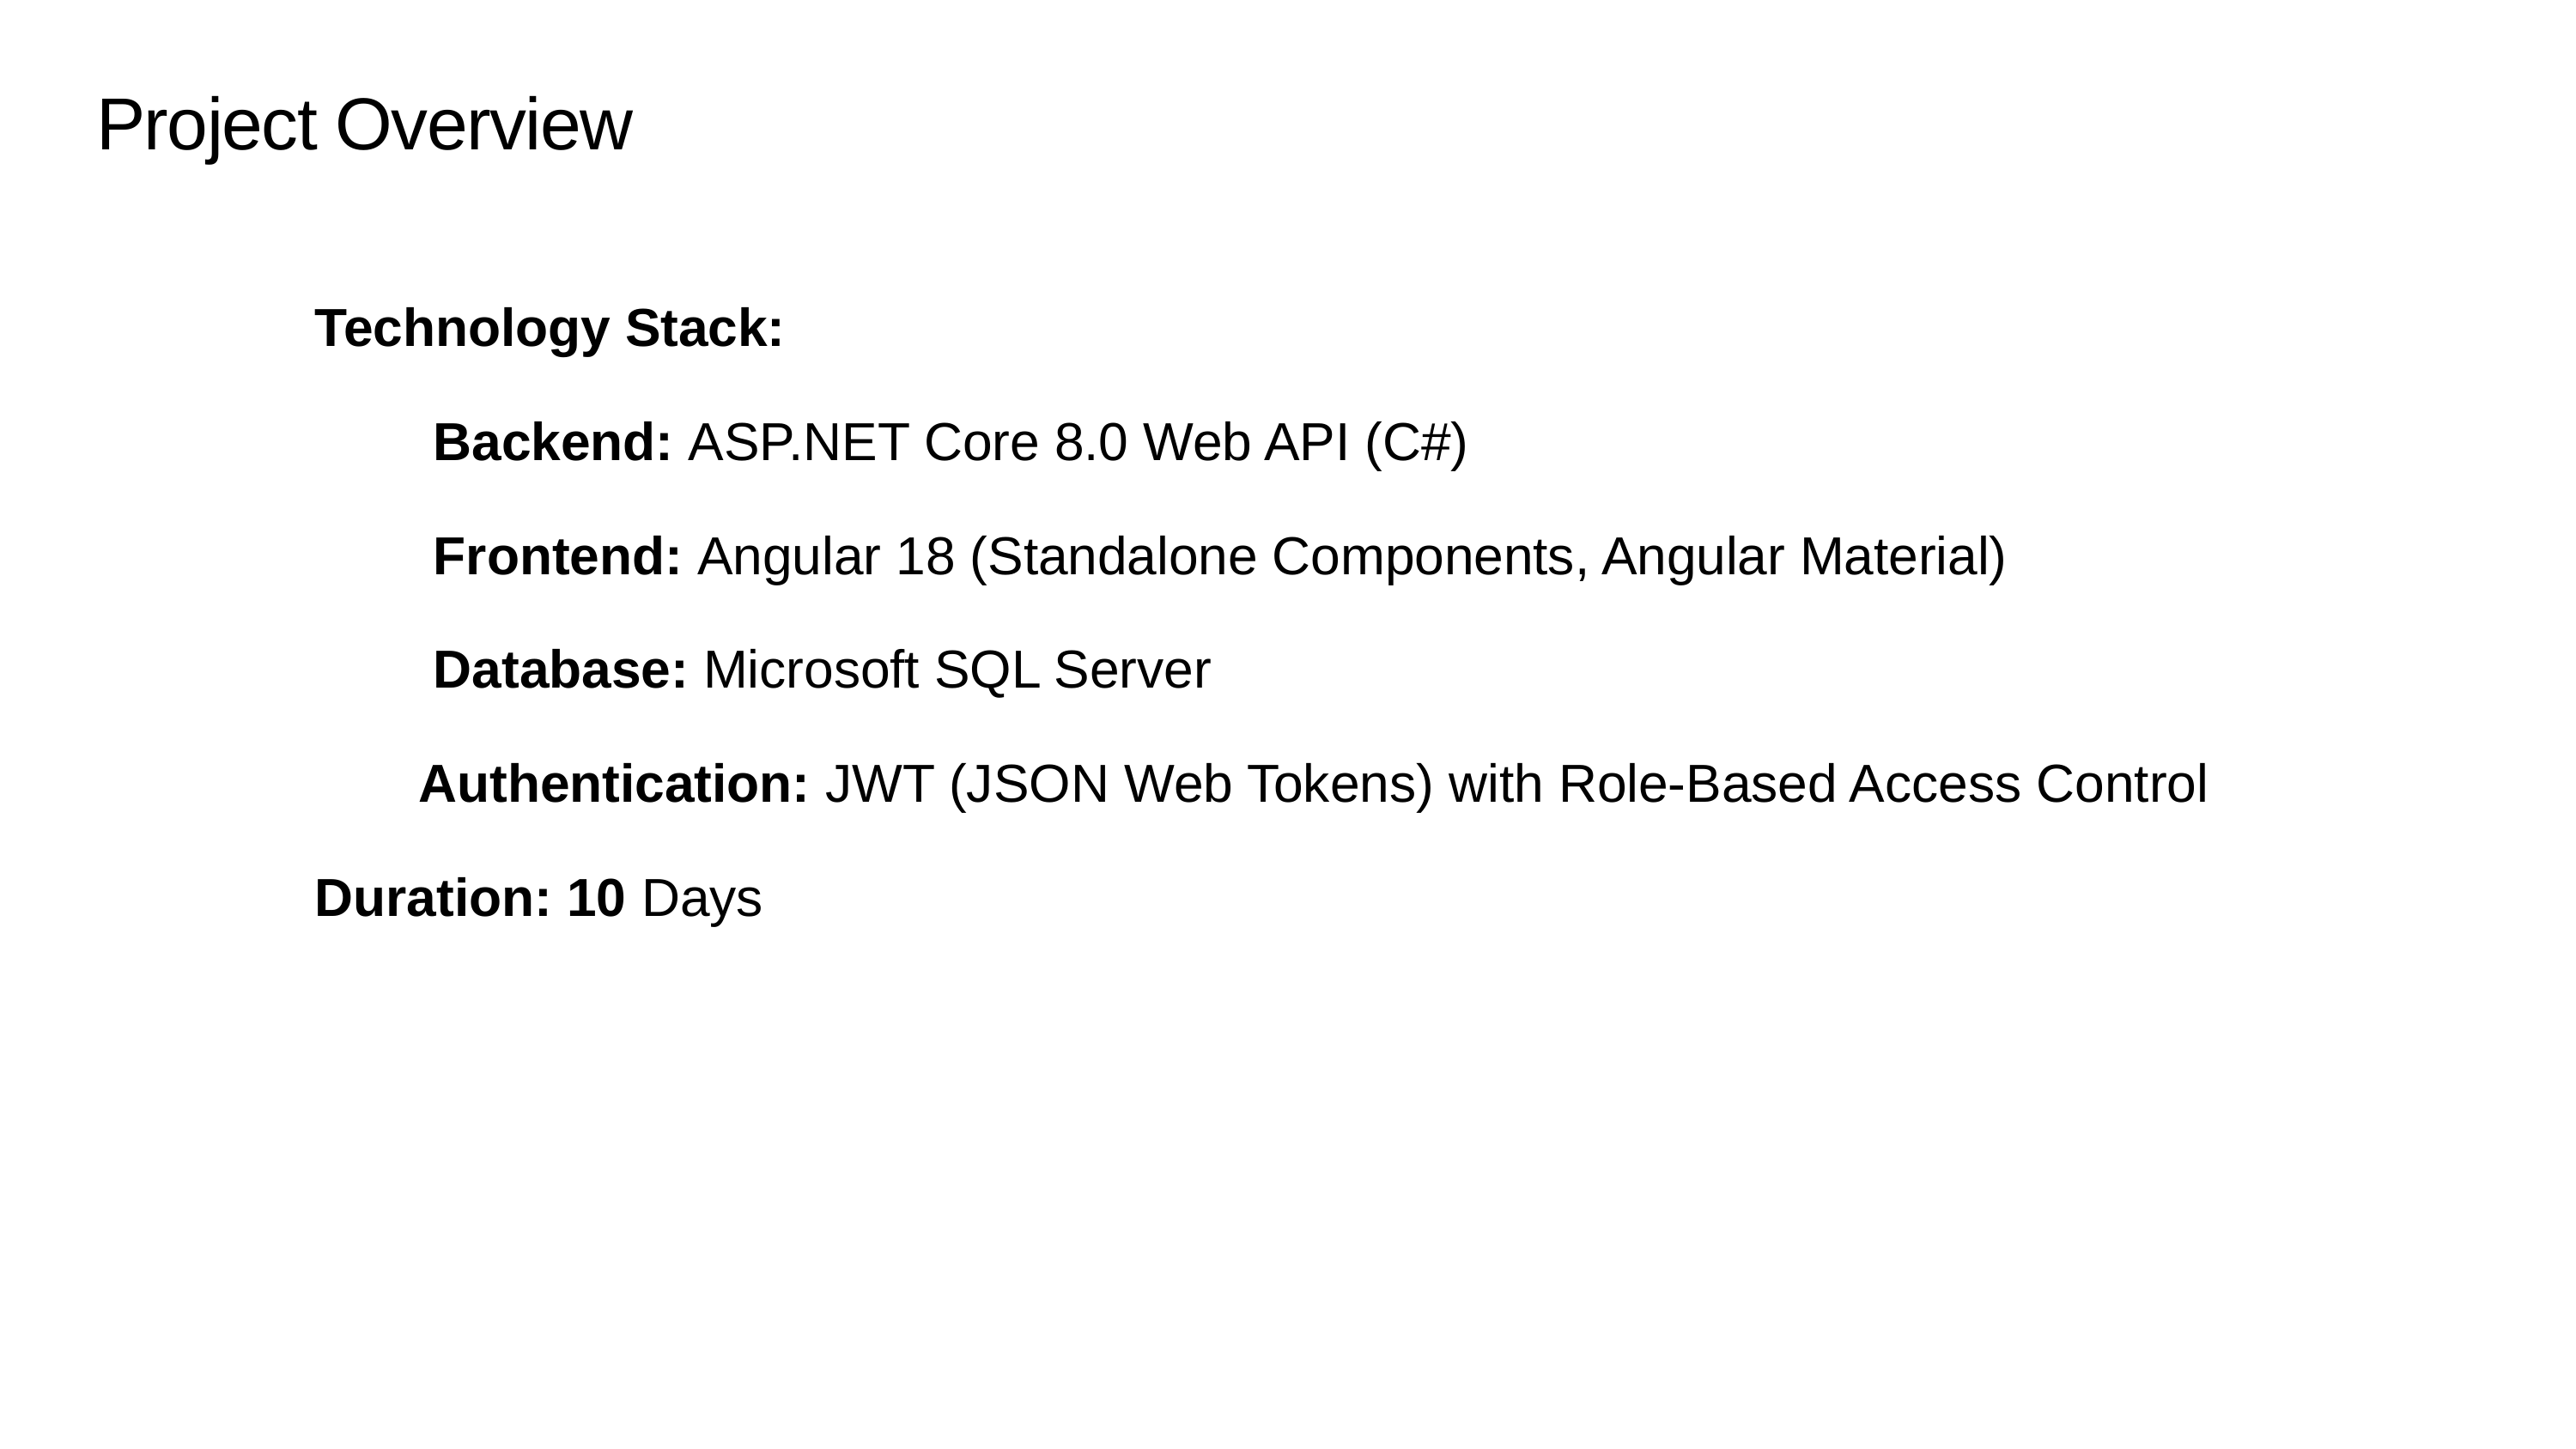

Project Overview
Technology Stack:
        Backend: ASP.NET Core 8.0 Web API (C#)
        Frontend: Angular 18 (Standalone Components, Angular Material)
        Database: Microsoft SQL Server
       Authentication: JWT (JSON Web Tokens) with Role-Based Access Control
Duration: 10 Days